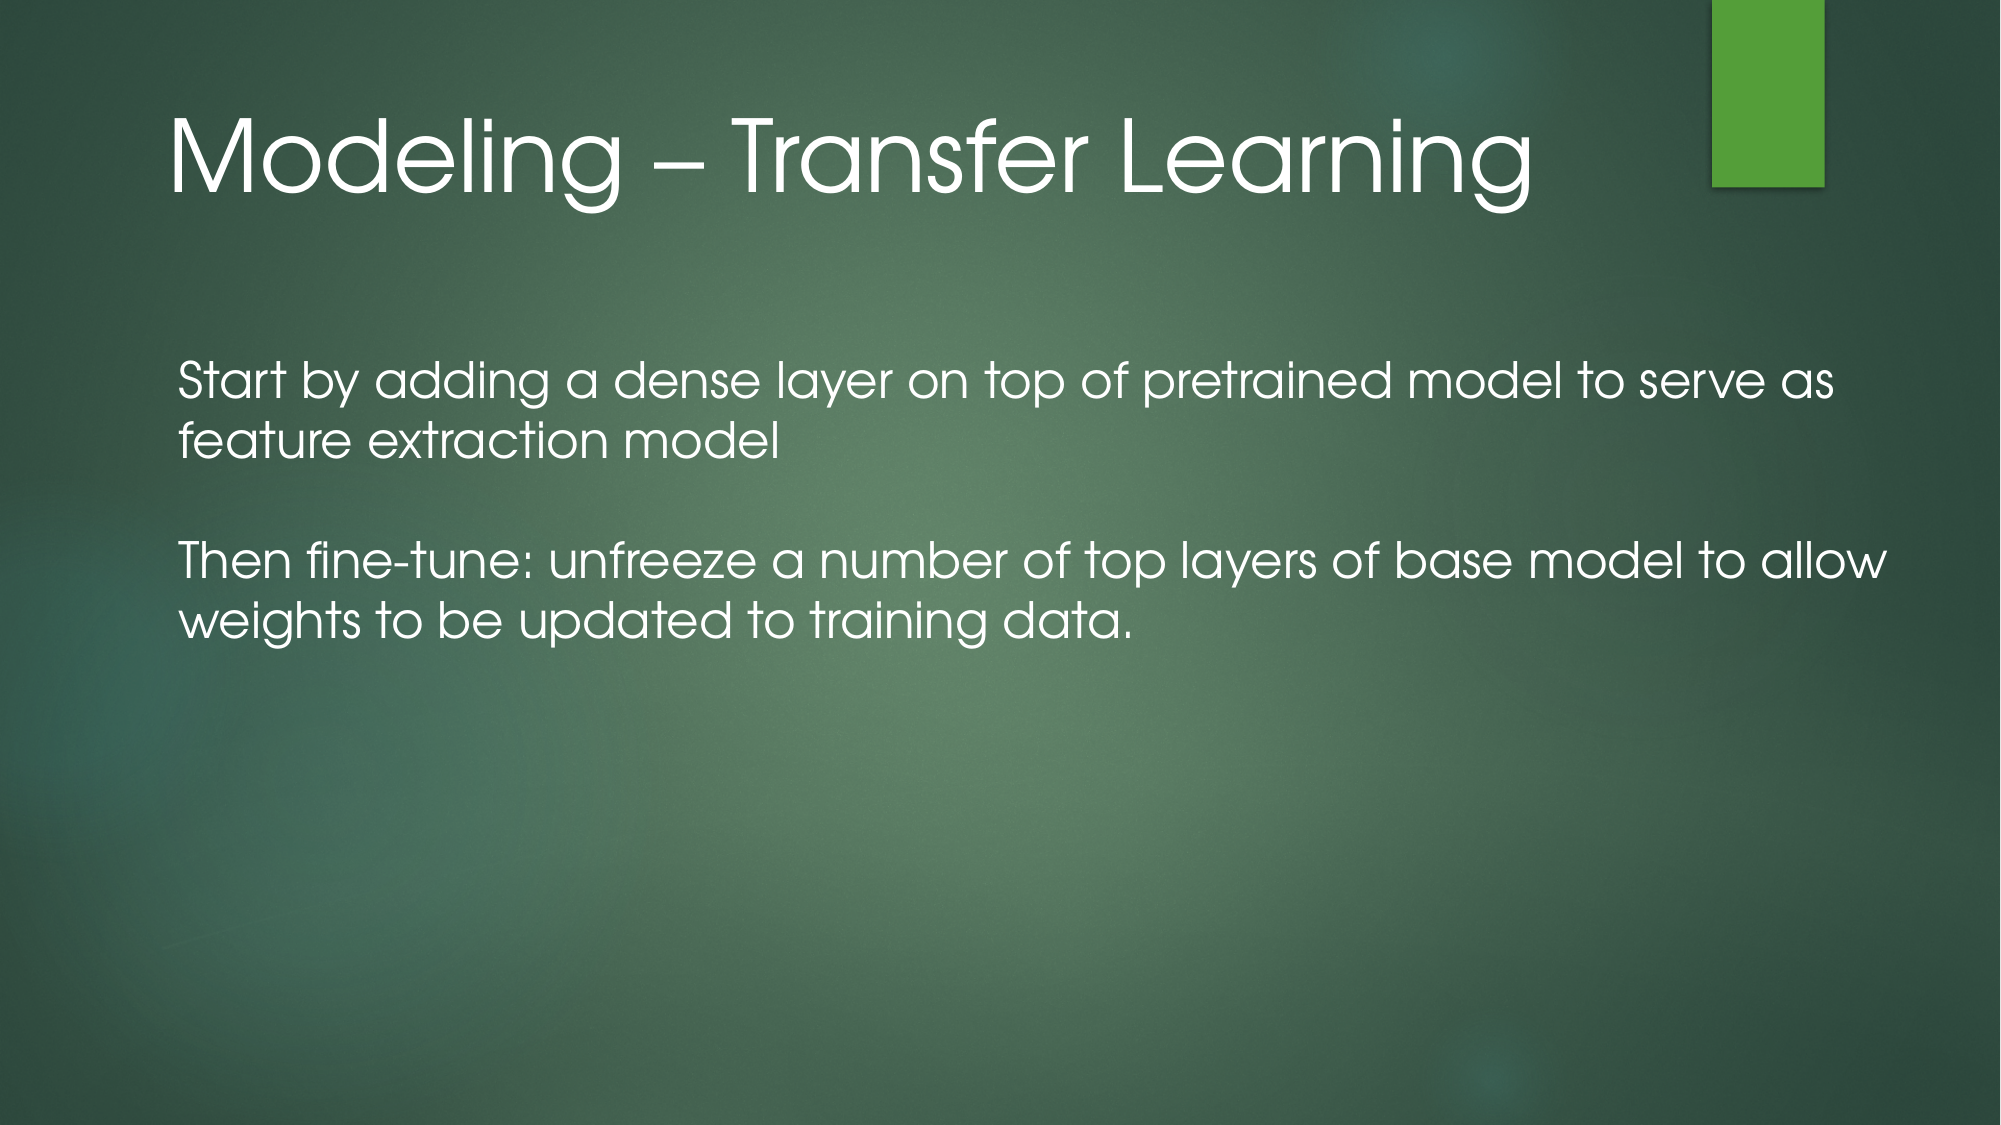

# Modeling – Transfer Learning
Start by adding a dense layer on top of pretrained model to serve as feature extraction model

Then fine-tune: unfreeze a number of top layers of base model to allow weights to be updated to training data.